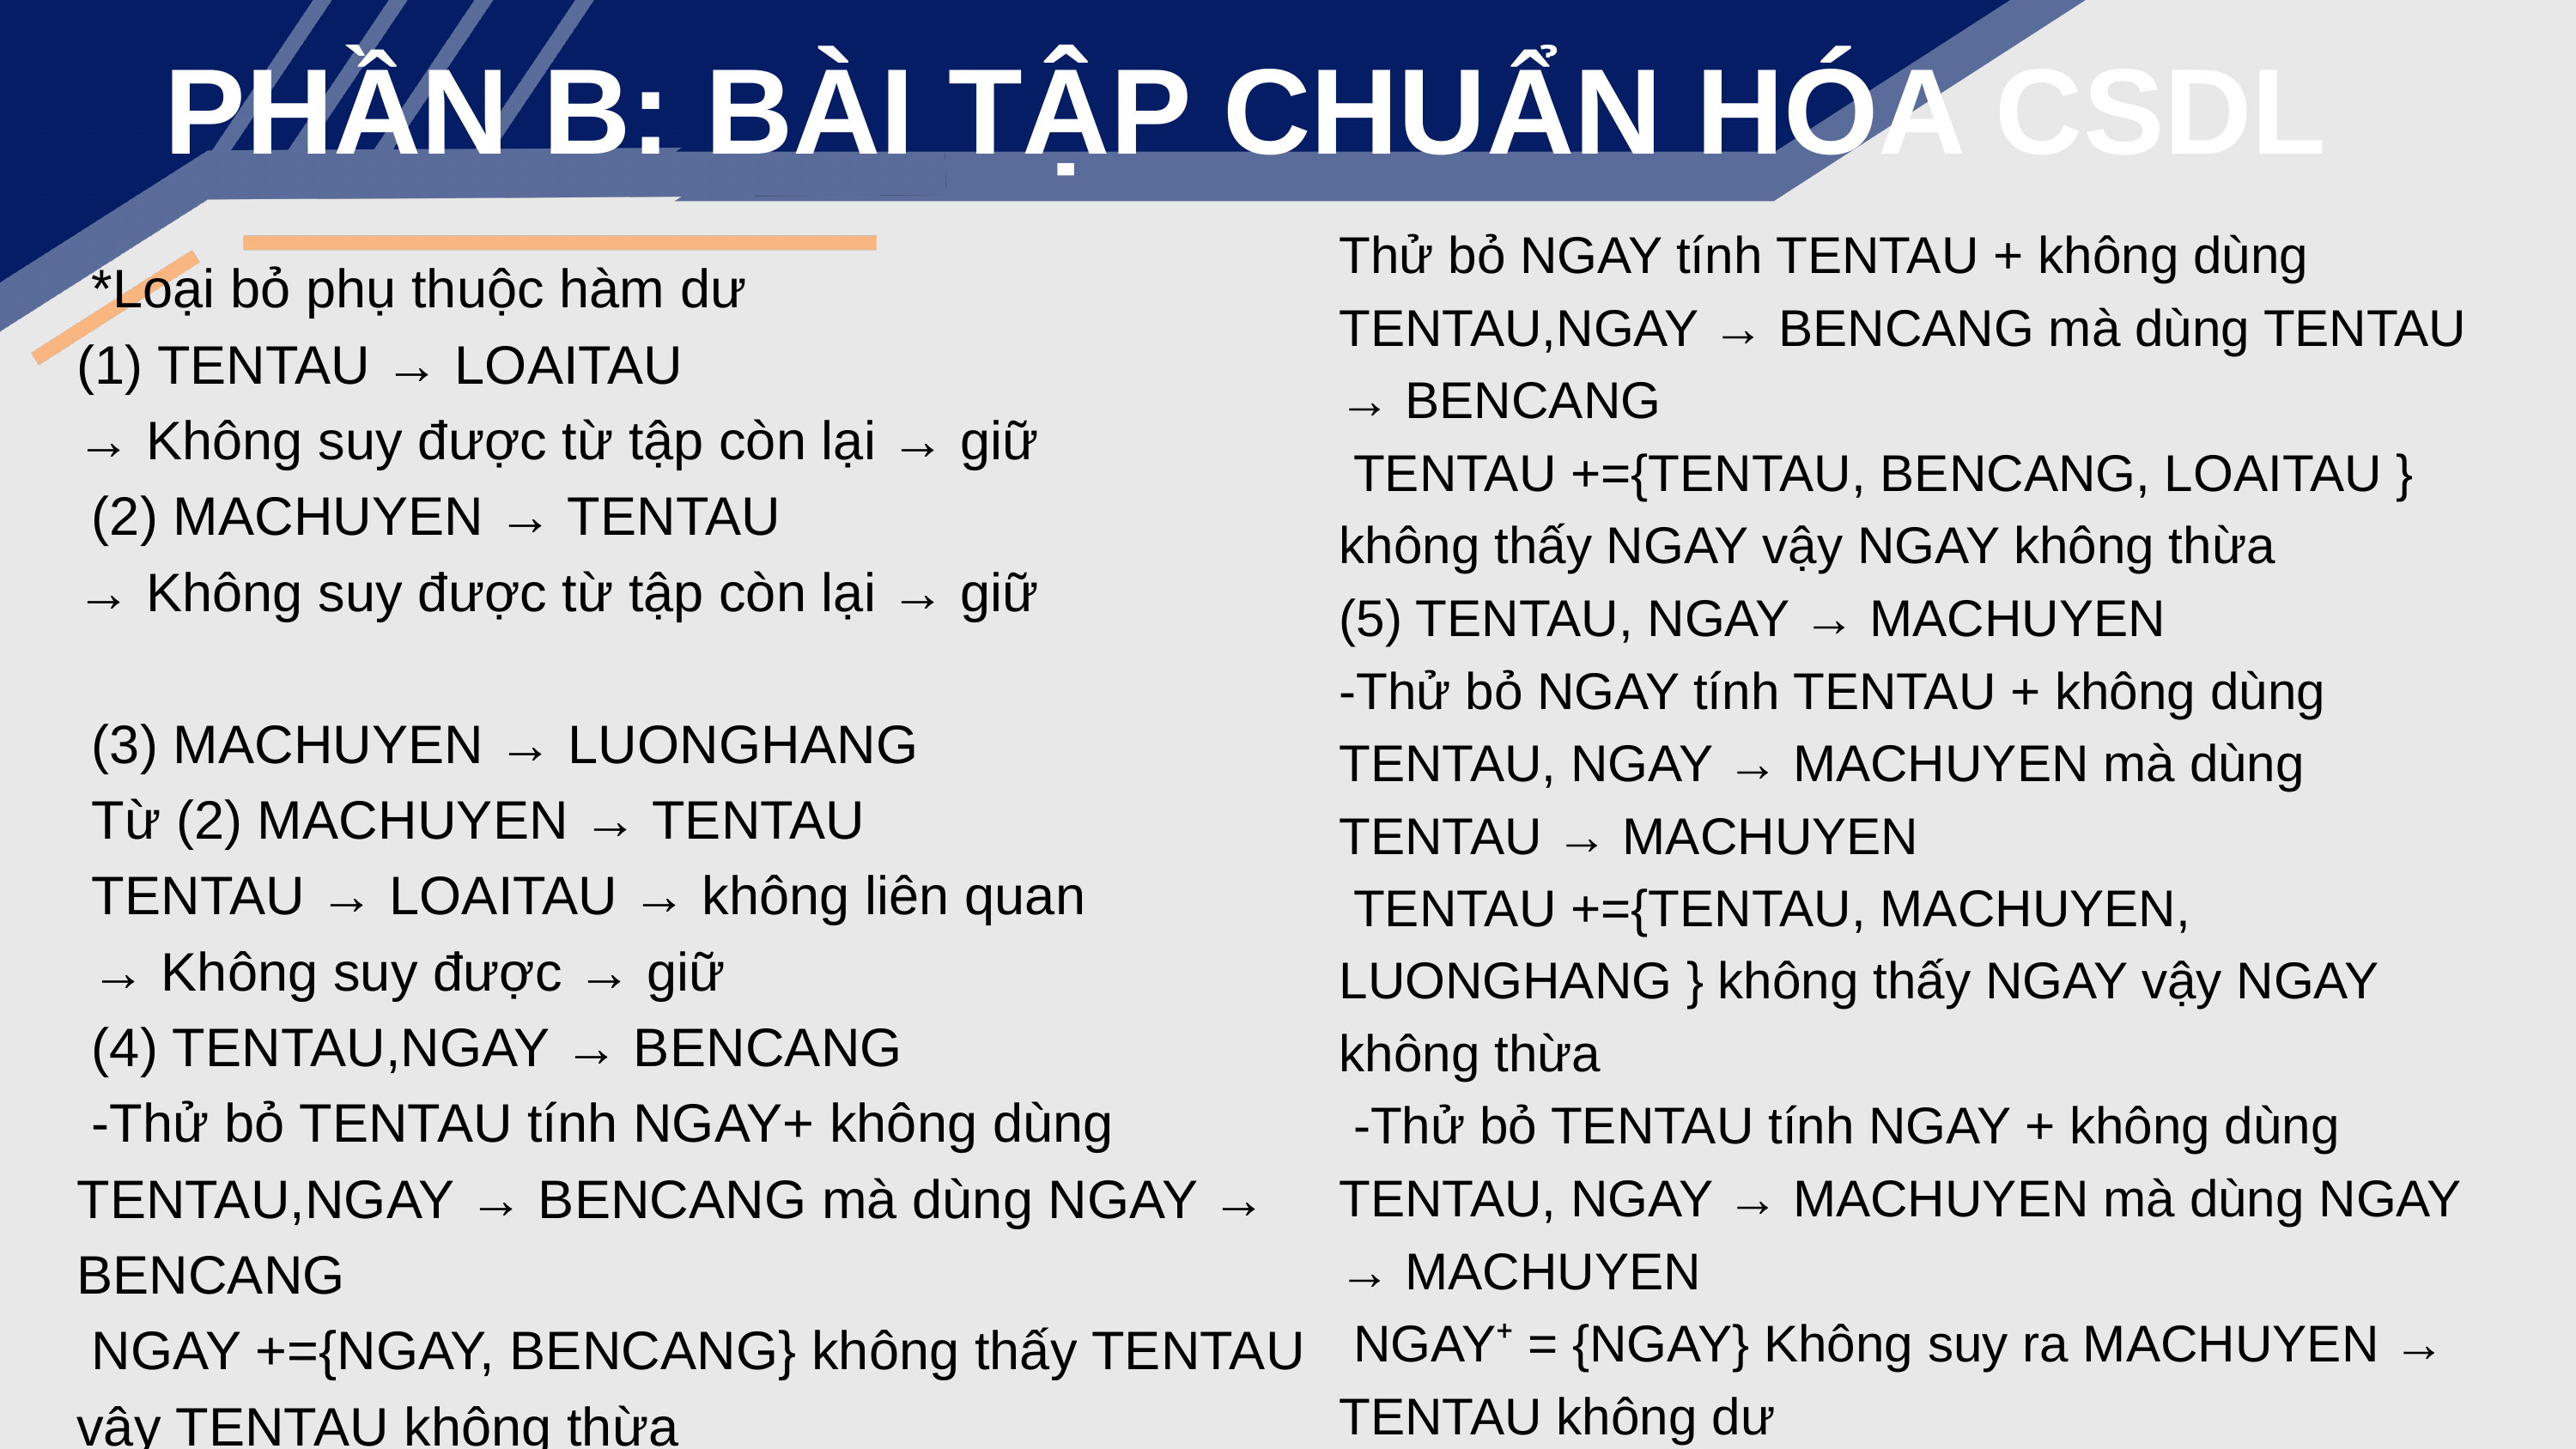

PHẦN B: BÀI TẬP CHUẨN HÓA CSDL
Thử bỏ NGAY tính TENTAU + không dùng TENTAU,NGAY → BENCANG mà dùng TENTAU → BENCANG
 TENTAU +={TENTAU, BENCANG, LOAITAU } không thấy NGAY vậy NGAY không thừa
(5) TENTAU, NGAY → MACHUYEN
-Thử bỏ NGAY tính TENTAU + không dùng TENTAU, NGAY → MACHUYEN mà dùng TENTAU → MACHUYEN
 TENTAU +={TENTAU, MACHUYEN, LUONGHANG } không thấy NGAY vậy NGAY không thừa
 -Thử bỏ TENTAU tính NGAY + không dùng TENTAU, NGAY → MACHUYEN mà dùng NGAY → MACHUYEN
 NGAY⁺ = {NGAY} Không suy ra MACHUYEN → TENTAU không dư
 *Loại bỏ phụ thuộc hàm dư
(1) TENTAU → LOAITAU
→ Không suy được từ tập còn lại → giữ
 (2) MACHUYEN → TENTAU
→ Không suy được từ tập còn lại → giữ

 (3) MACHUYEN → LUONGHANG
 Từ (2) MACHUYEN → TENTAU
 TENTAU → LOAITAU → không liên quan
 → Không suy được → giữ
 (4) TENTAU,NGAY → BENCANG
 -Thử bỏ TENTAU tính NGAY+ không dùng TENTAU,NGAY → BENCANG mà dùng NGAY → BENCANG
 NGAY +={NGAY, BENCANG} không thấy TENTAU vậy TENTAU không thừa
 -